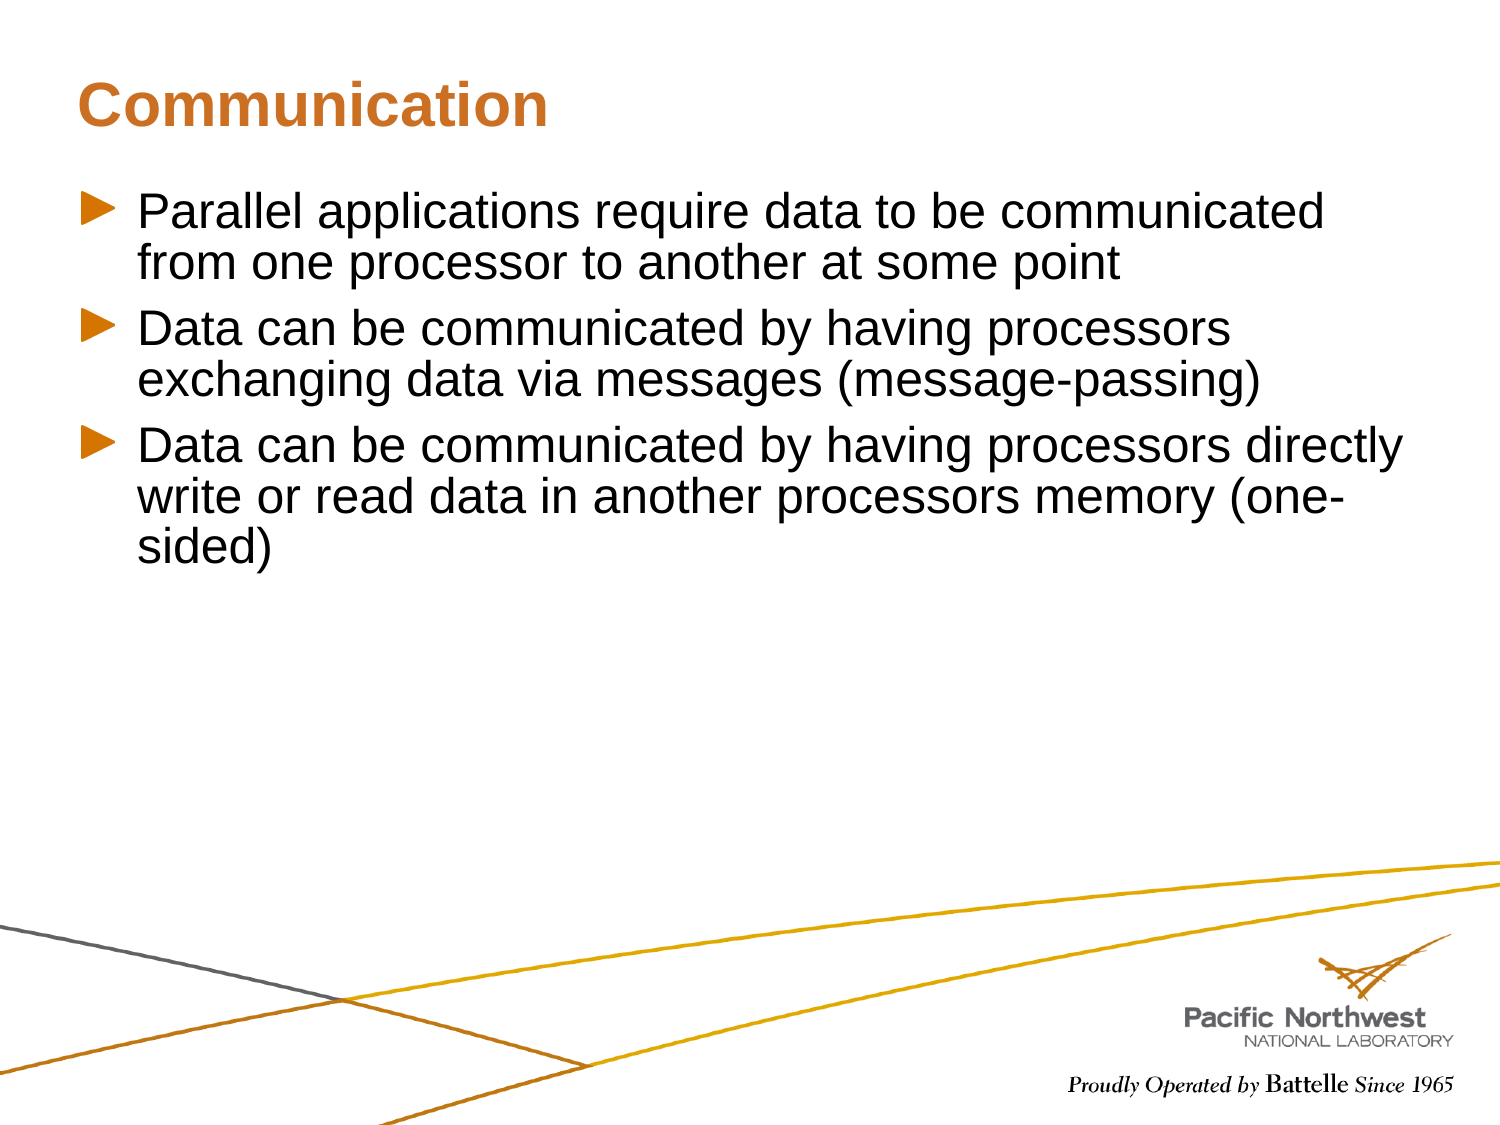

# Communication
Parallel applications require data to be communicated from one processor to another at some point
Data can be communicated by having processors exchanging data via messages (message-passing)
Data can be communicated by having processors directly write or read data in another processors memory (one-sided)